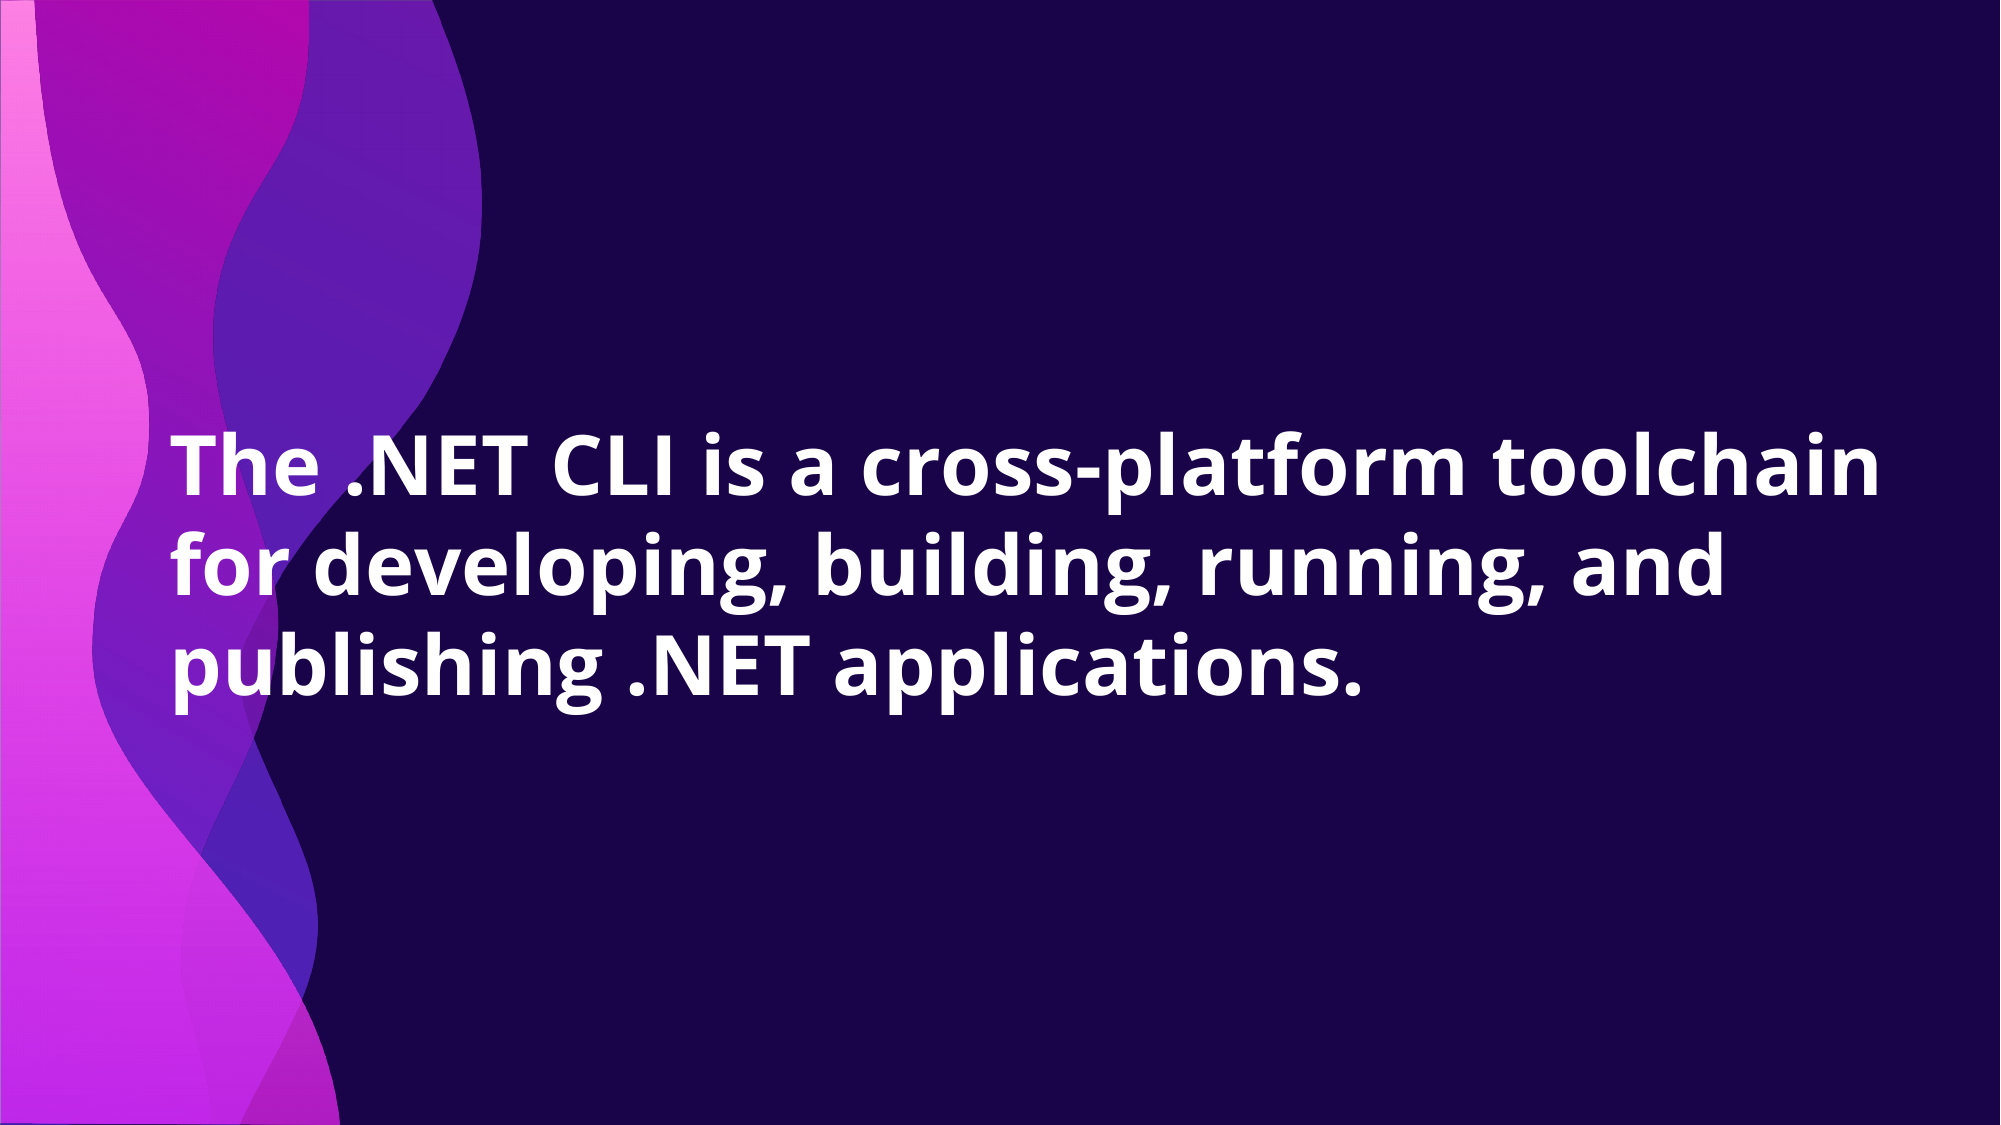

# The .NET CLI is a cross-platform toolchain for developing, building, running, and publishing .NET applications.